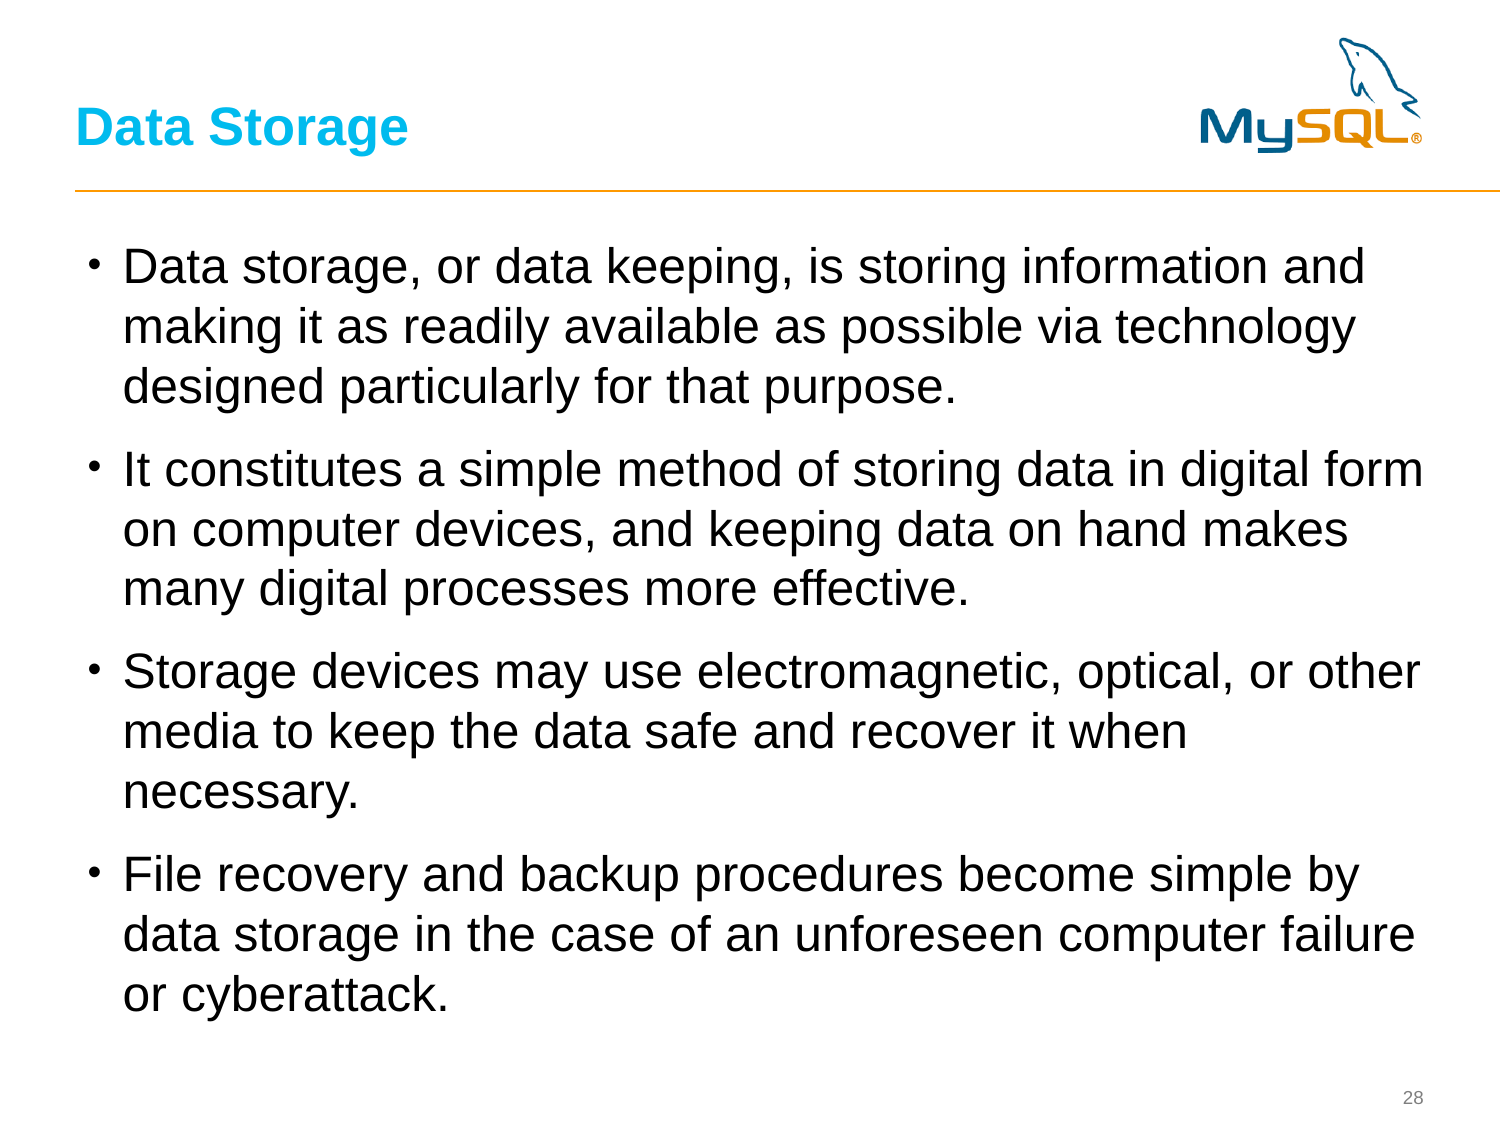

# Data Storage
Data storage, or data keeping, is storing information and making it as readily available as possible via technology designed particularly for that purpose.
It constitutes a simple method of storing data in digital form on computer devices, and keeping data on hand makes many digital processes more effective.
Storage devices may use electromagnetic, optical, or other media to keep the data safe and recover it when necessary.
File recovery and backup procedures become simple by data storage in the case of an unforeseen computer failure or cyberattack.